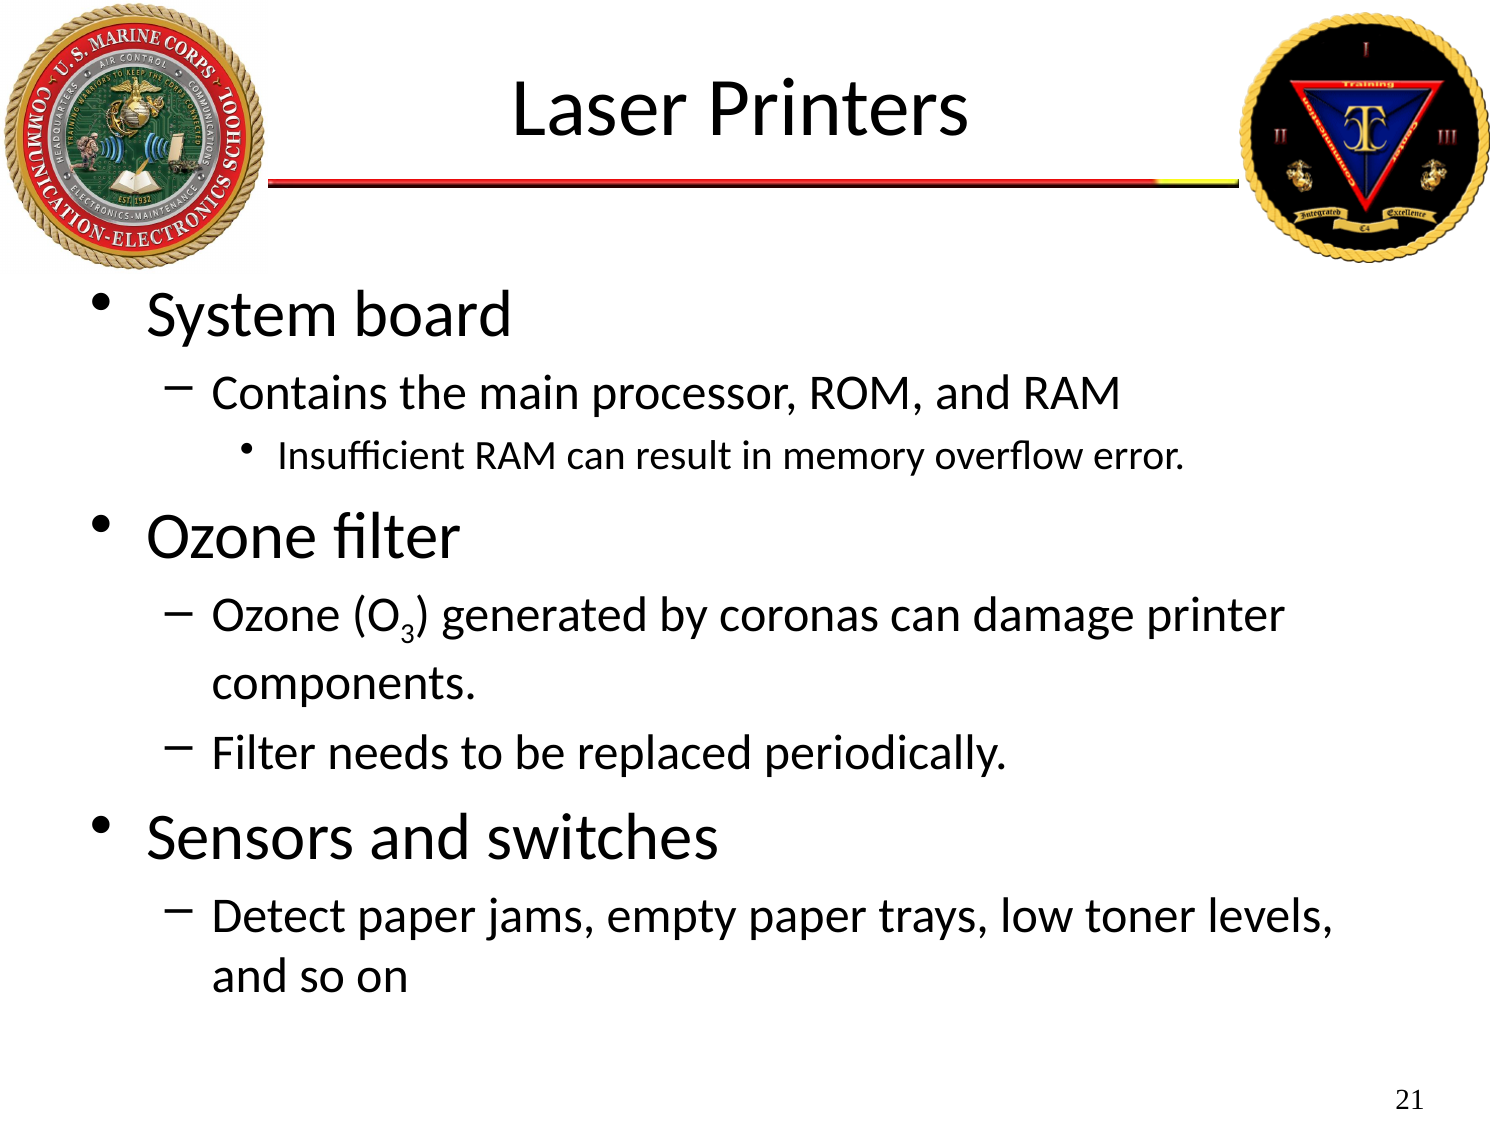

# Laser Printers
System board
Contains the main processor, ROM, and RAM
Insufficient RAM can result in memory overflow error.
Ozone filter
Ozone (O3) generated by coronas can damage printer components.
Filter needs to be replaced periodically.
Sensors and switches
Detect paper jams, empty paper trays, low toner levels, and so on